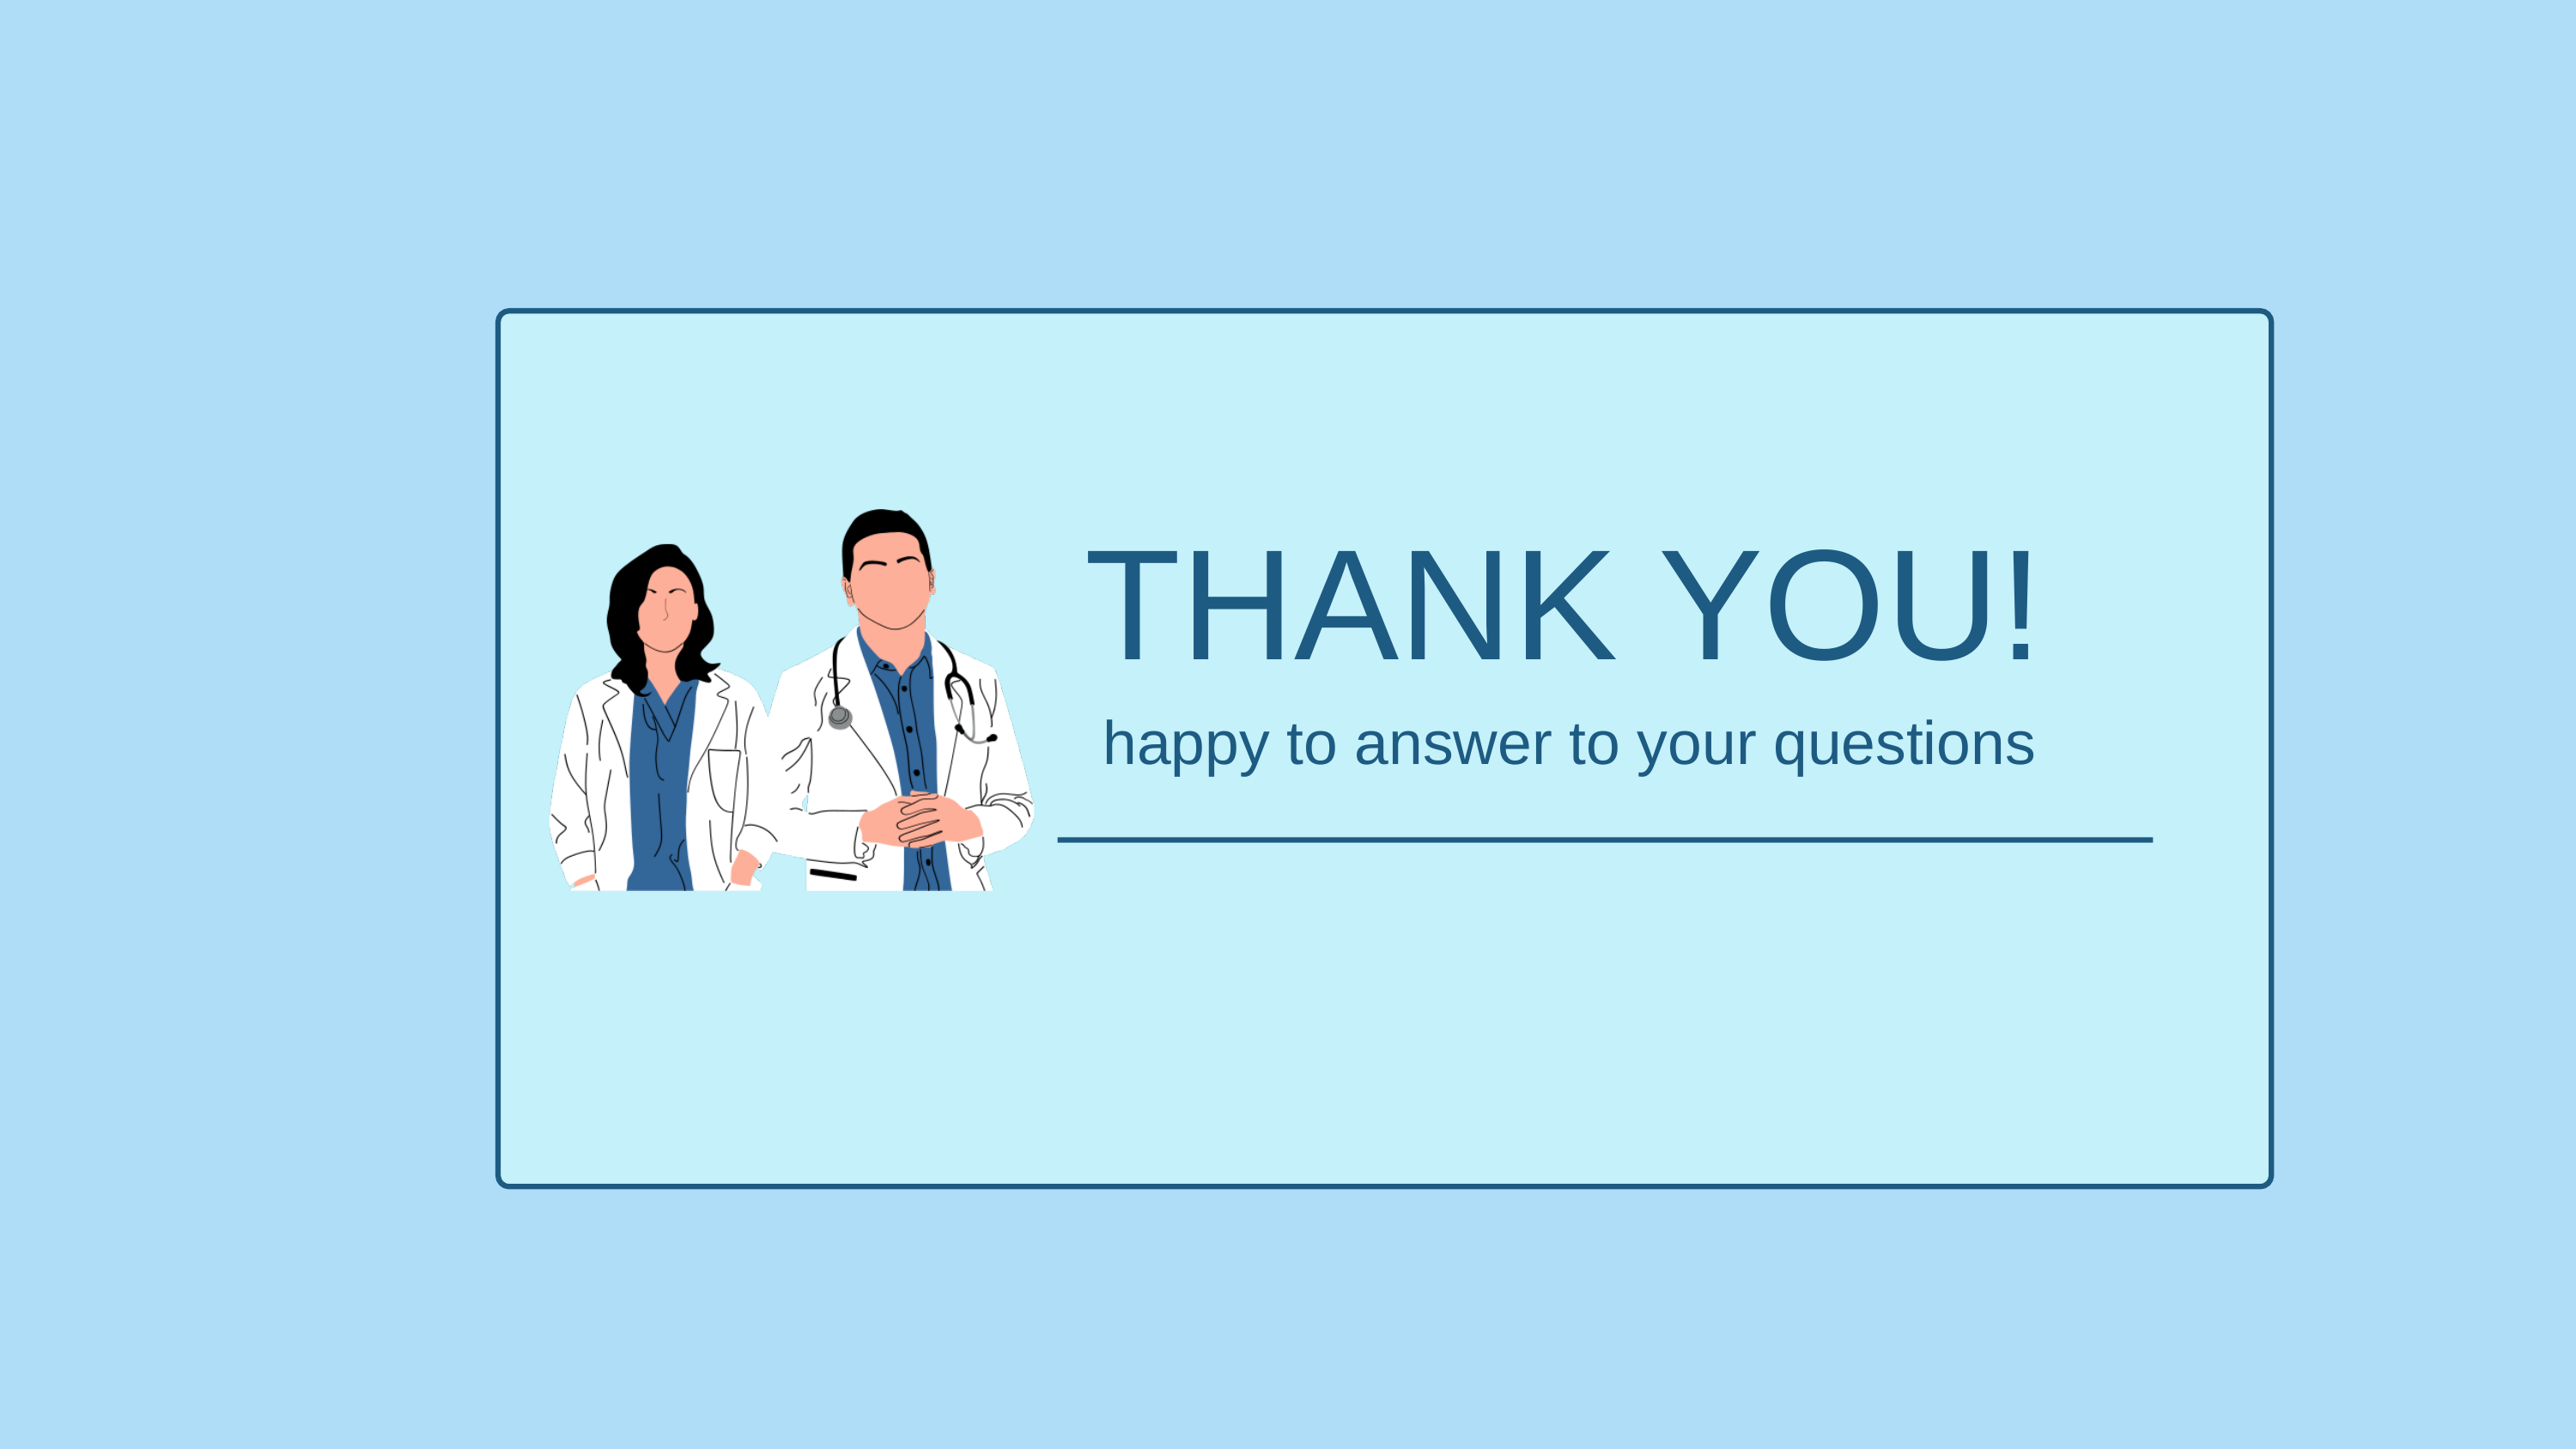

THANK YOU!

happy to answer to your questions